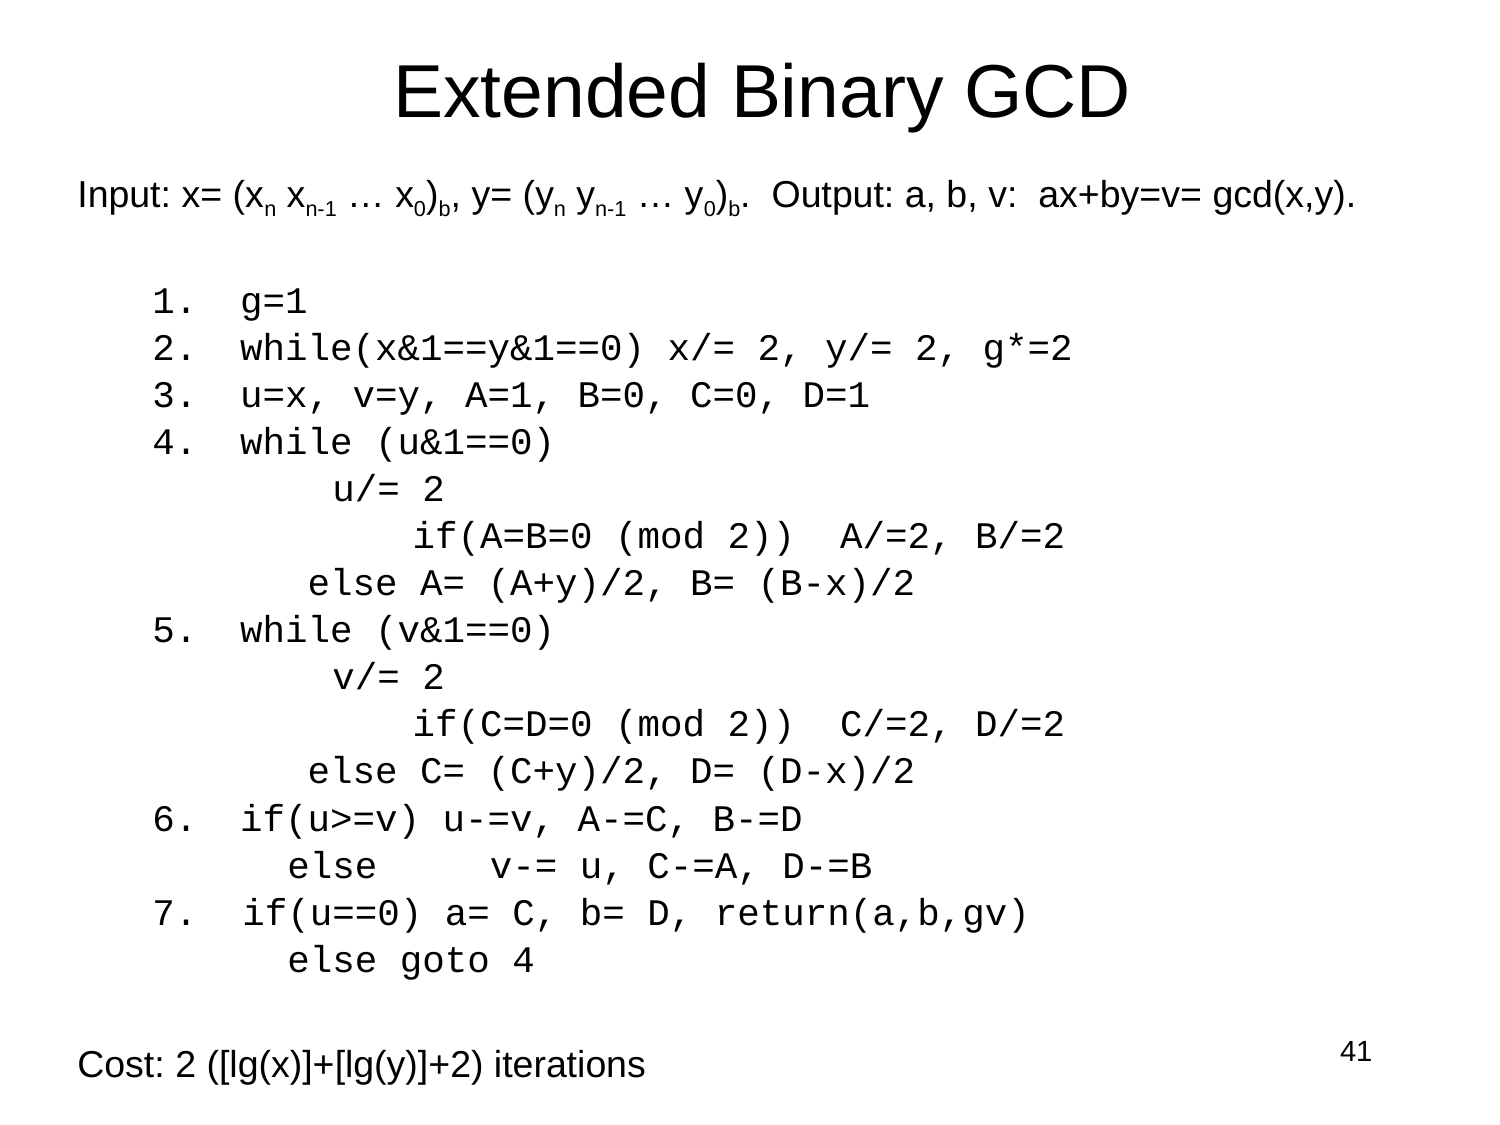

# Extended Binary GCD
Input: x= (xn xn-1 … x0)b, y= (yn yn-1 … y0)b.  Output: a, b, v:  ax+by=v= gcd(x,y).

g=1
while(x&1==y&1==0) x/= 2, y/= 2, g*=2
u=x, v=y, A=1, B=0, C=0, D=1
while (u&1==0)
        u/= 2
		 if(A=B=0 (mod 2))  A/=2, B/=2
	   else A= (A+y)/2, B= (B-x)/2
5.	while (v&1==0)
        v/= 2
		 if(C=D=0 (mod 2))  C/=2, D/=2
	   else C= (C+y)/2, D= (D-x)/2
if(u>=v) u-=v, A-=C, B-=D
      else     v-= u, C-=A, D-=B
7.  if(u==0) a= C, b= D, return(a,b,gv)
      else goto 4

Cost: 2 ([lg(x)]+[lg(y)]+2) iterations
41